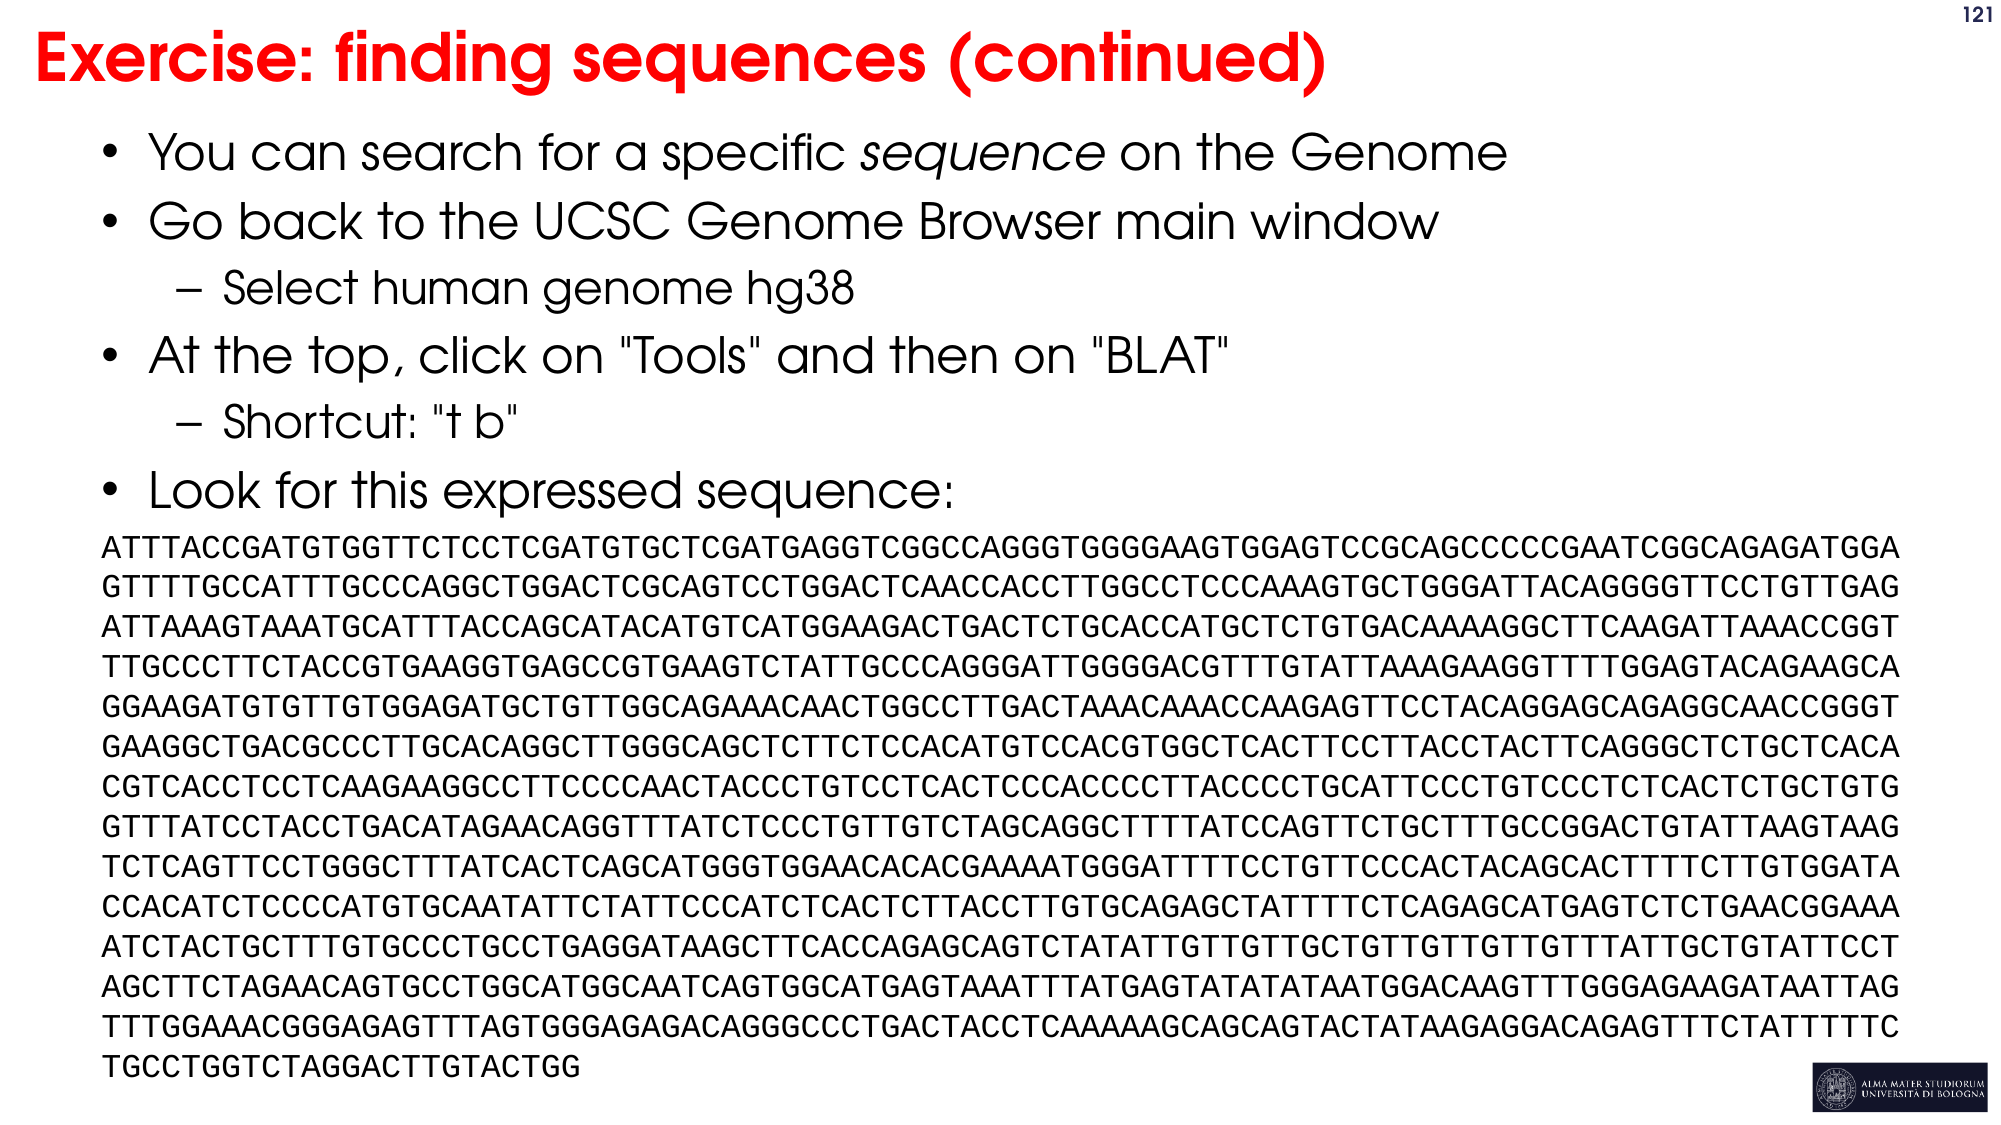

Exercise: finding sequences (continued)
You can search for a specific sequence on the Genome
Go back to the UCSC Genome Browser main window
Select human genome hg38
At the top, click on "Tools" and then on "BLAT"
Shortcut: "t b"
Look for this expressed sequence:
ATTTACCGATGTGGTTCTCCTCGATGTGCTCGATGAGGTCGGCCAGGGTGGGGAAGTGGAGTCCGCAGCCCCCGAATCGGCAGAGATGGAGTTTTGCCATTTGCCCAGGCTGGACTCGCAGTCCTGGACTCAACCACCTTGGCCTCCCAAAGTGCTGGGATTACAGGGGTTCCTGTTGAGATTAAAGTAAATGCATTTACCAGCATACATGTCATGGAAGACTGACTCTGCACCATGCTCTGTGACAAAAGGCTTCAAGATTAAACCGGTTTGCCCTTCTACCGTGAAGGTGAGCCGTGAAGTCTATTGCCCAGGGATTGGGGACGTTTGTATTAAAGAAGGTTTTGGAGTACAGAAGCAGGAAGATGTGTTGTGGAGATGCTGTTGGCAGAAACAACTGGCCTTGACTAAACAAACCAAGAGTTCCTACAGGAGCAGAGGCAACCGGGTGAAGGCTGACGCCCTTGCACAGGCTTGGGCAGCTCTTCTCCACATGTCCACGTGGCTCACTTCCTTACCTACTTCAGGGCTCTGCTCACACGTCACCTCCTCAAGAAGGCCTTCCCCAACTACCCTGTCCTCACTCCCACCCCTTACCCCTGCATTCCCTGTCCCTCTCACTCTGCTGTGGTTTATCCTACCTGACATAGAACAGGTTTATCTCCCTGTTGTCTAGCAGGCTTTTATCCAGTTCTGCTTTGCCGGACTGTATTAAGTAAGTCTCAGTTCCTGGGCTTTATCACTCAGCATGGGTGGAACACACGAAAATGGGATTTTCCTGTTCCCACTACAGCACTTTTCTTGTGGATACCACATCTCCCCATGTGCAATATTCTATTCCCATCTCACTCTTACCTTGTGCAGAGCTATTTTCTCAGAGCATGAGTCTCTGAACGGAAAATCTACTGCTTTGTGCCCTGCCTGAGGATAAGCTTCACCAGAGCAGTCTATATTGTTGTTGCTGTTGTTGTTGTTTATTGCTGTATTCCTAGCTTCTAGAACAGTGCCTGGCATGGCAATCAGTGGCATGAGTAAATTTATGAGTATATATAATGGACAAGTTTGGGAGAAGATAATTAGTTTGGAAACGGGAGAGTTTAGTGGGAGAGACAGGGCCCTGACTACCTCAAAAAGCAGCAGTACTATAAGAGGACAGAGTTTCTATTTTTCTGCCTGGTCTAGGACTTGTACTGG